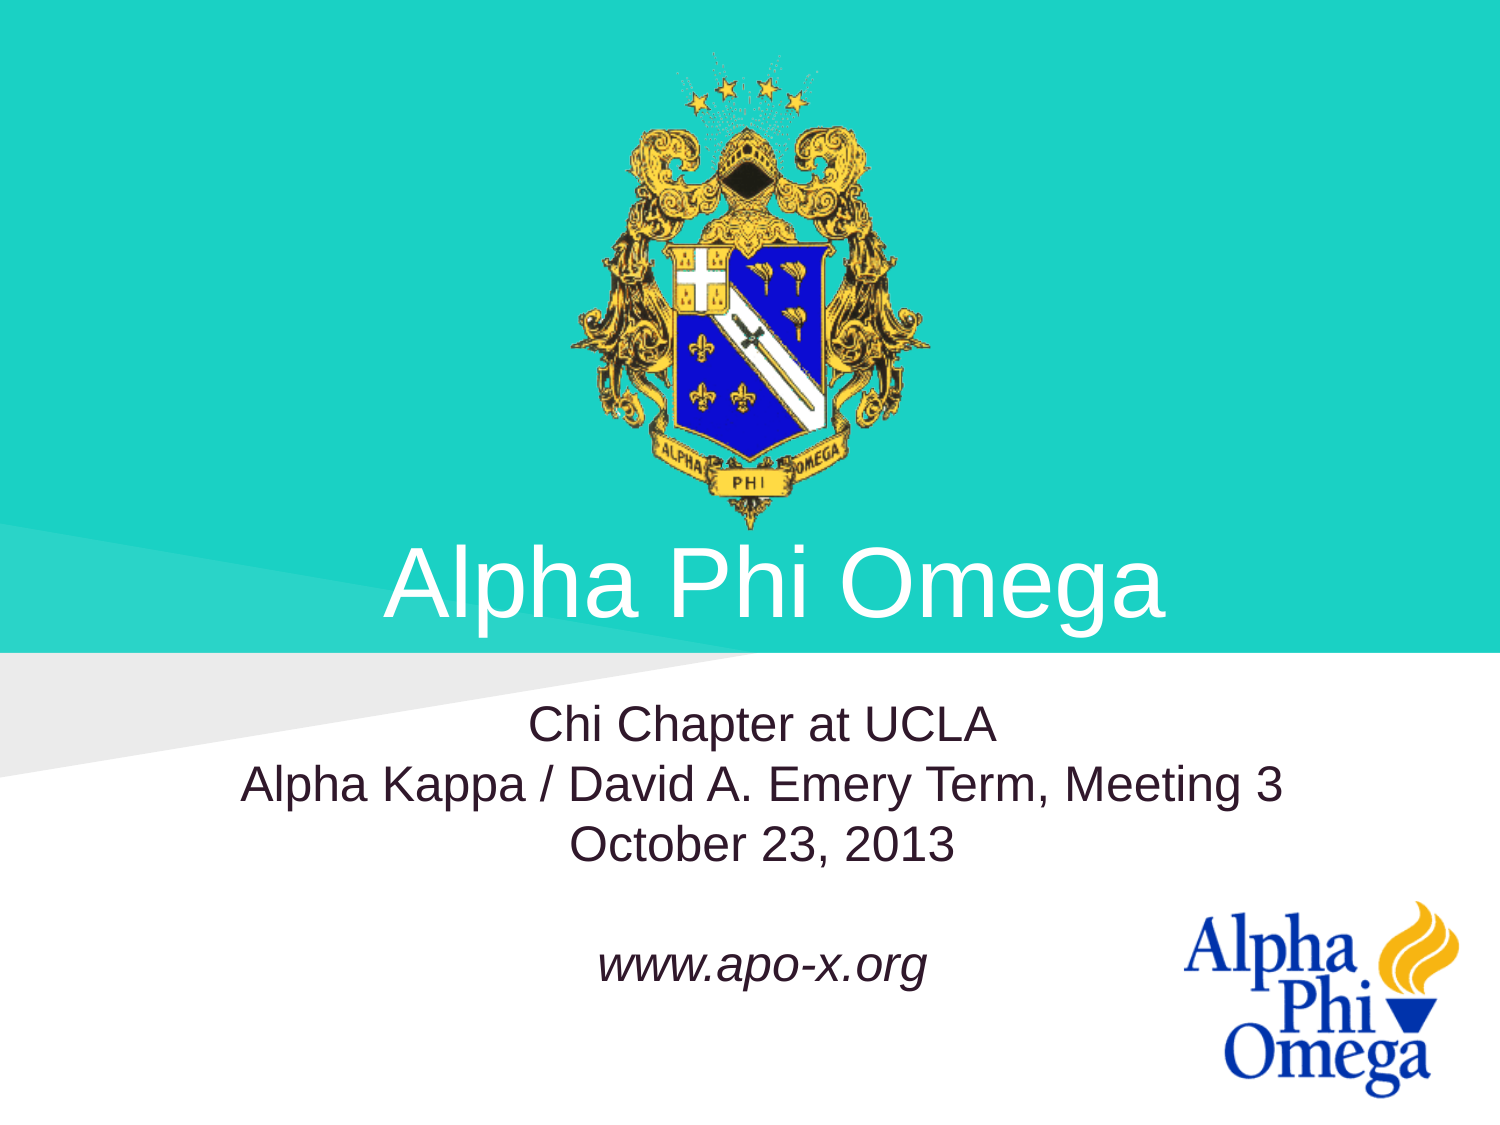

# Alpha Phi Omega
Chi Chapter at UCLA
Alpha Kappa / David A. Emery Term, Meeting 3
October 23, 2013

www.apo-x.org